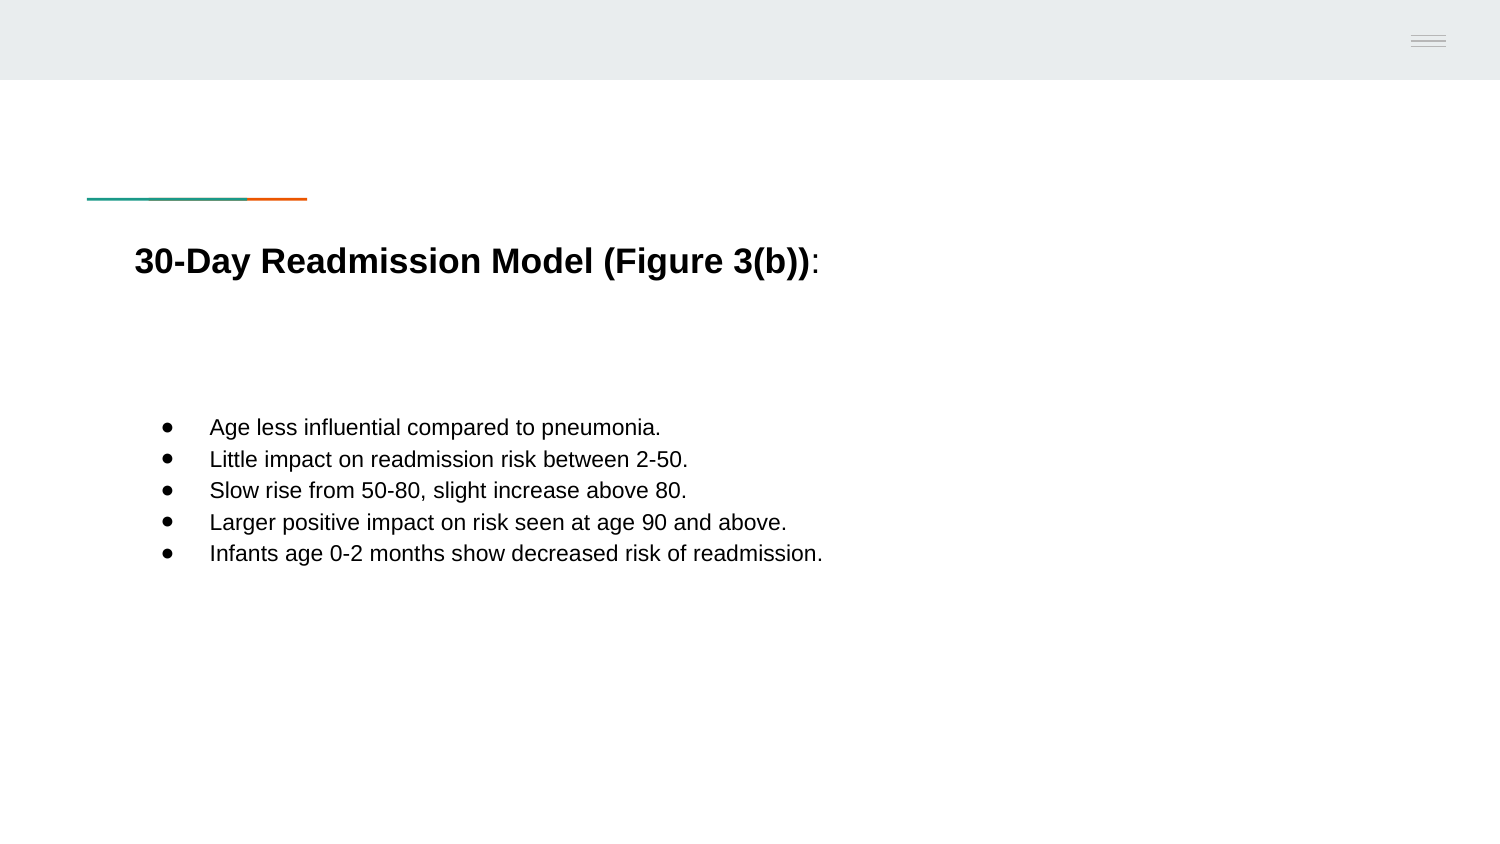

# 30-Day Readmission Model (Figure 3(b)):

Age less influential compared to pneumonia.
Little impact on readmission risk between 2-50.
Slow rise from 50-80, slight increase above 80.
Larger positive impact on risk seen at age 90 and above.
Infants age 0-2 months show decreased risk of readmission.